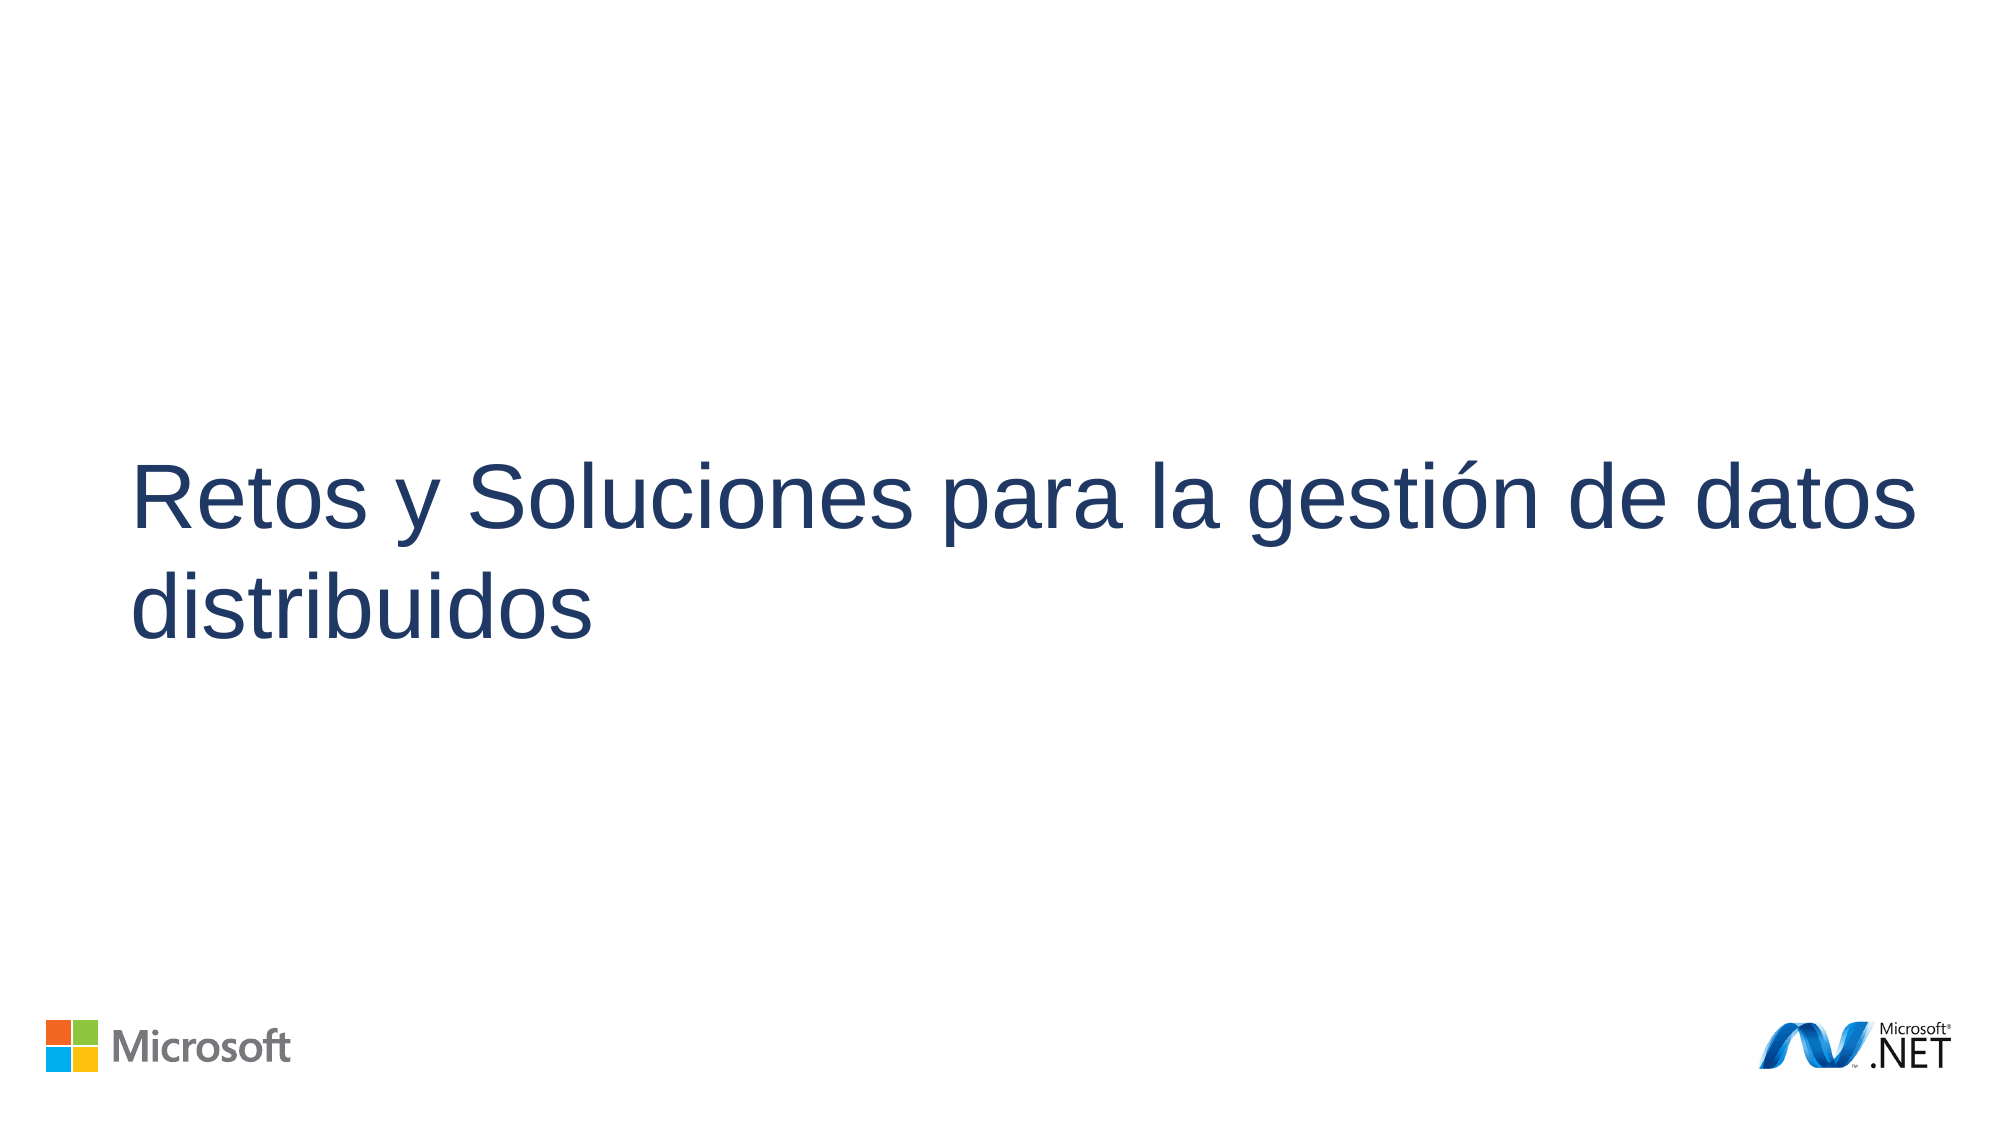

Retos y Soluciones para la gestión de datos distribuidos